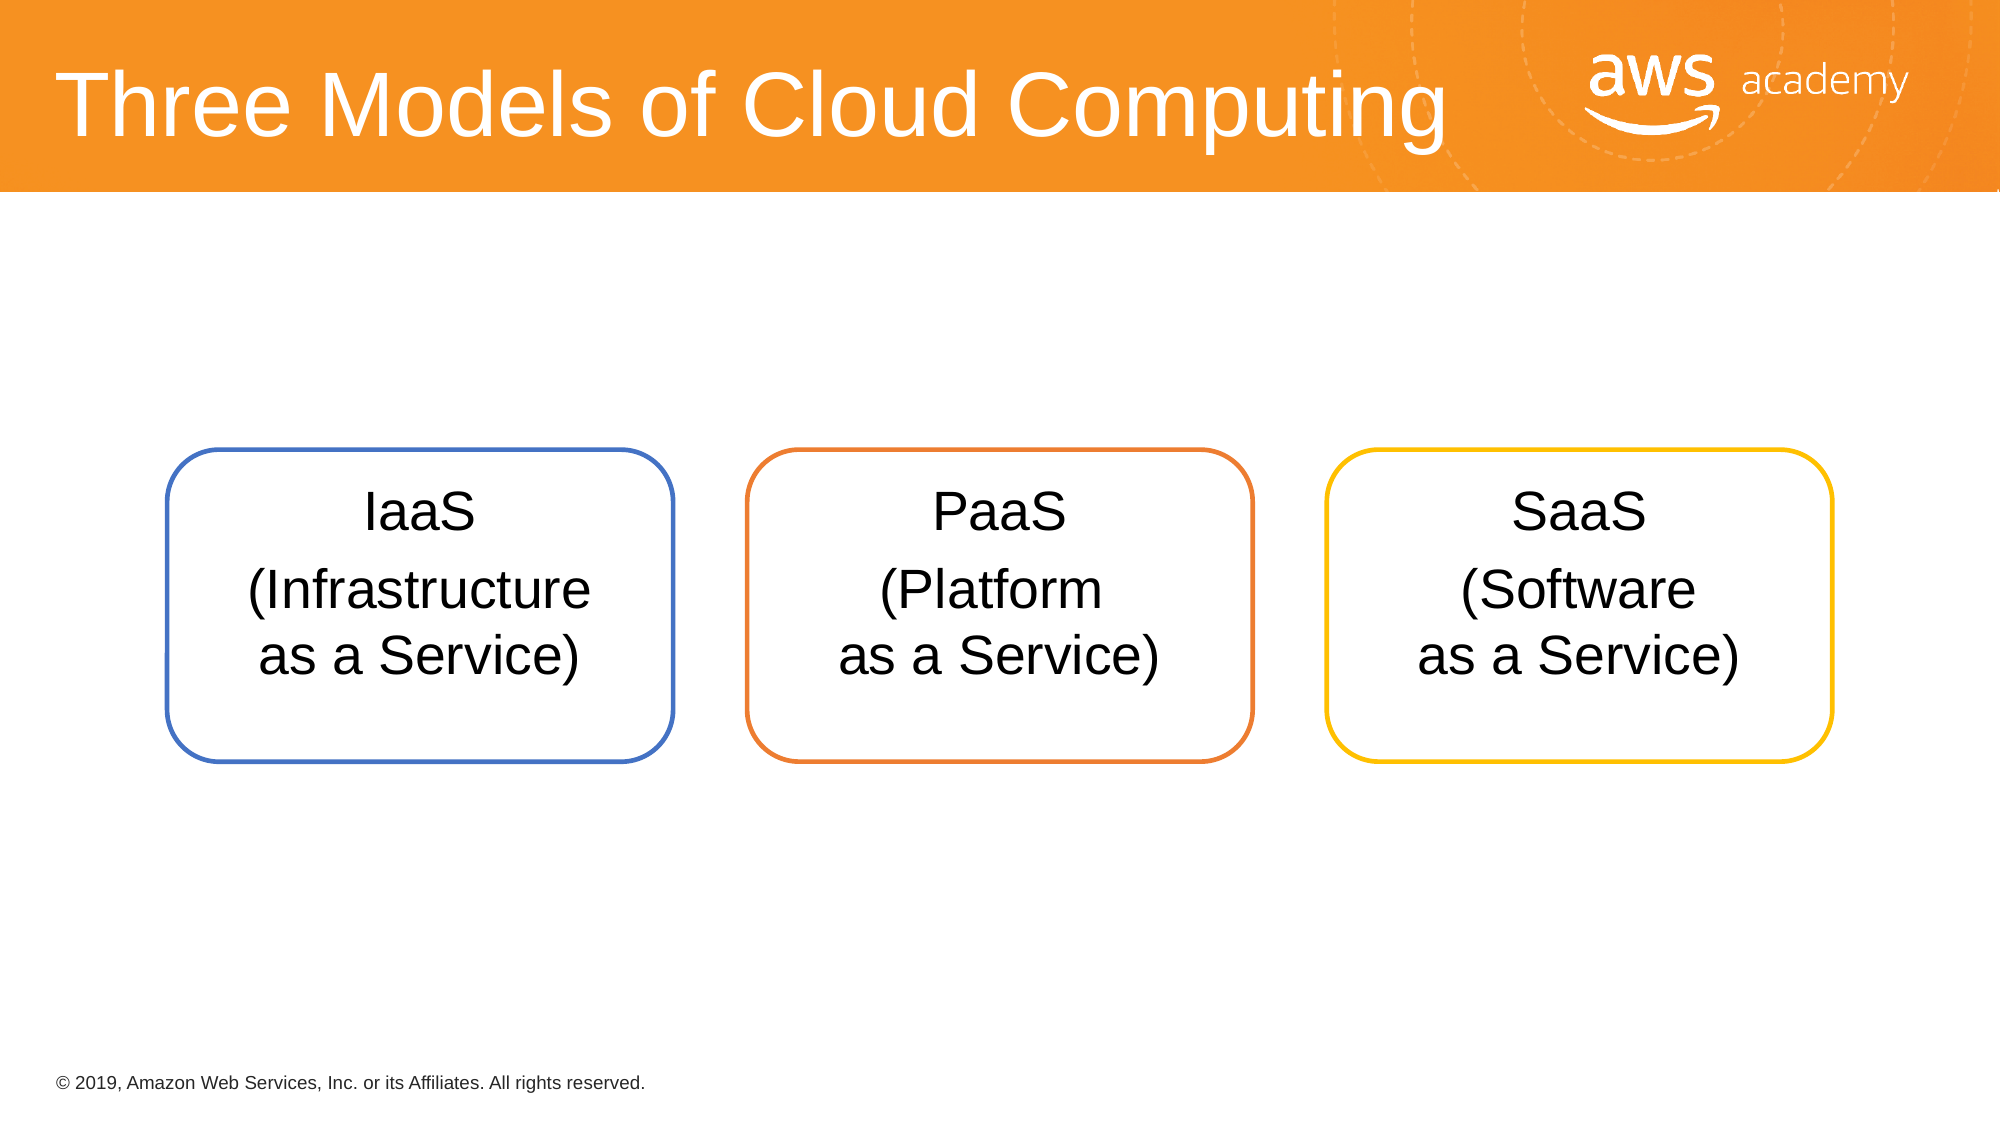

# Three Models of Cloud Computing
IaaS
(Infrastructure
as a Service)
PaaS
(Platform
as a Service)
SaaS
(Software
as a Service)